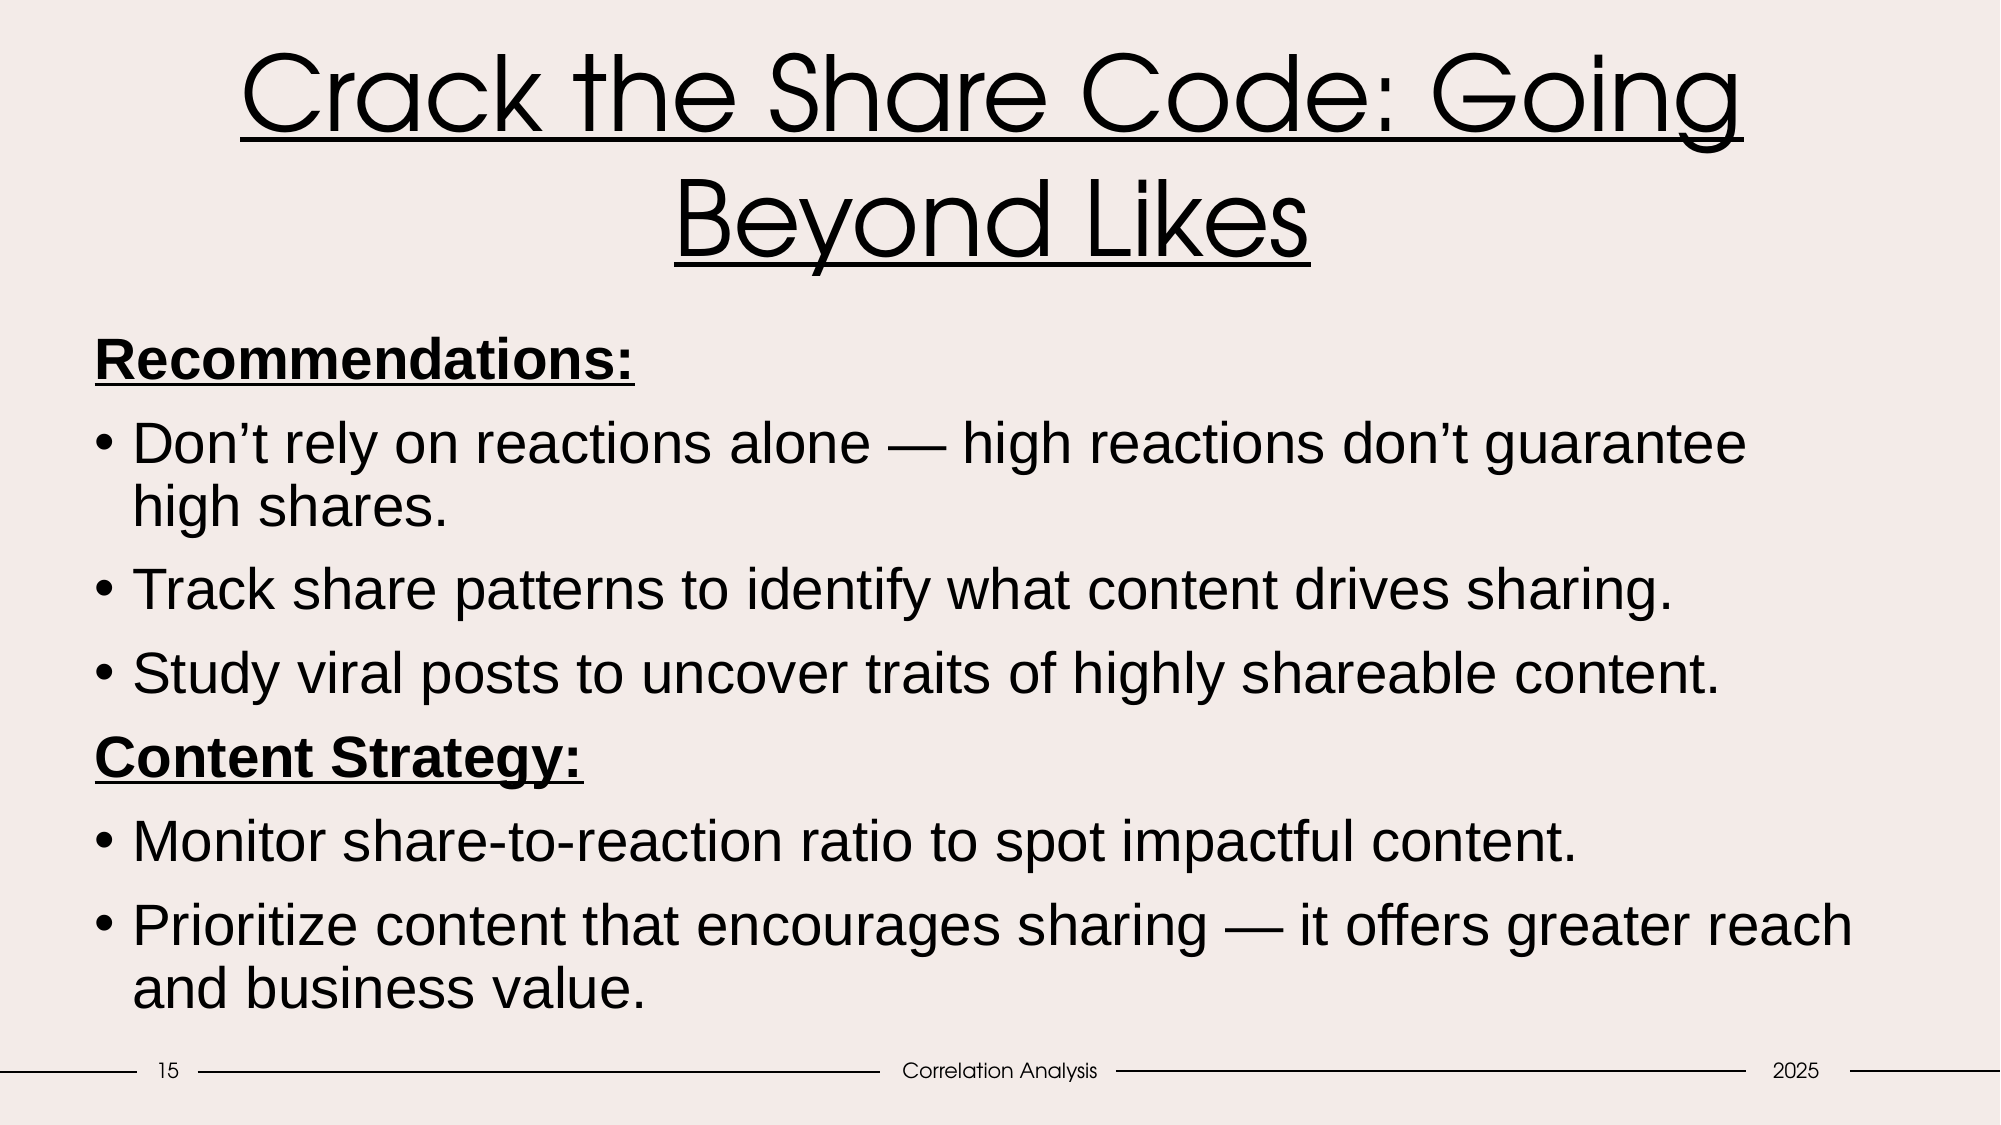

# Crack the Share Code: Going Beyond Likes
Recommendations:
Don’t rely on reactions alone — high reactions don’t guarantee high shares.
Track share patterns to identify what content drives sharing.
Study viral posts to uncover traits of highly shareable content.
Content Strategy:
Monitor share-to-reaction ratio to spot impactful content.
Prioritize content that encourages sharing — it offers greater reach and business value.
15
Correlation Analysis
2025